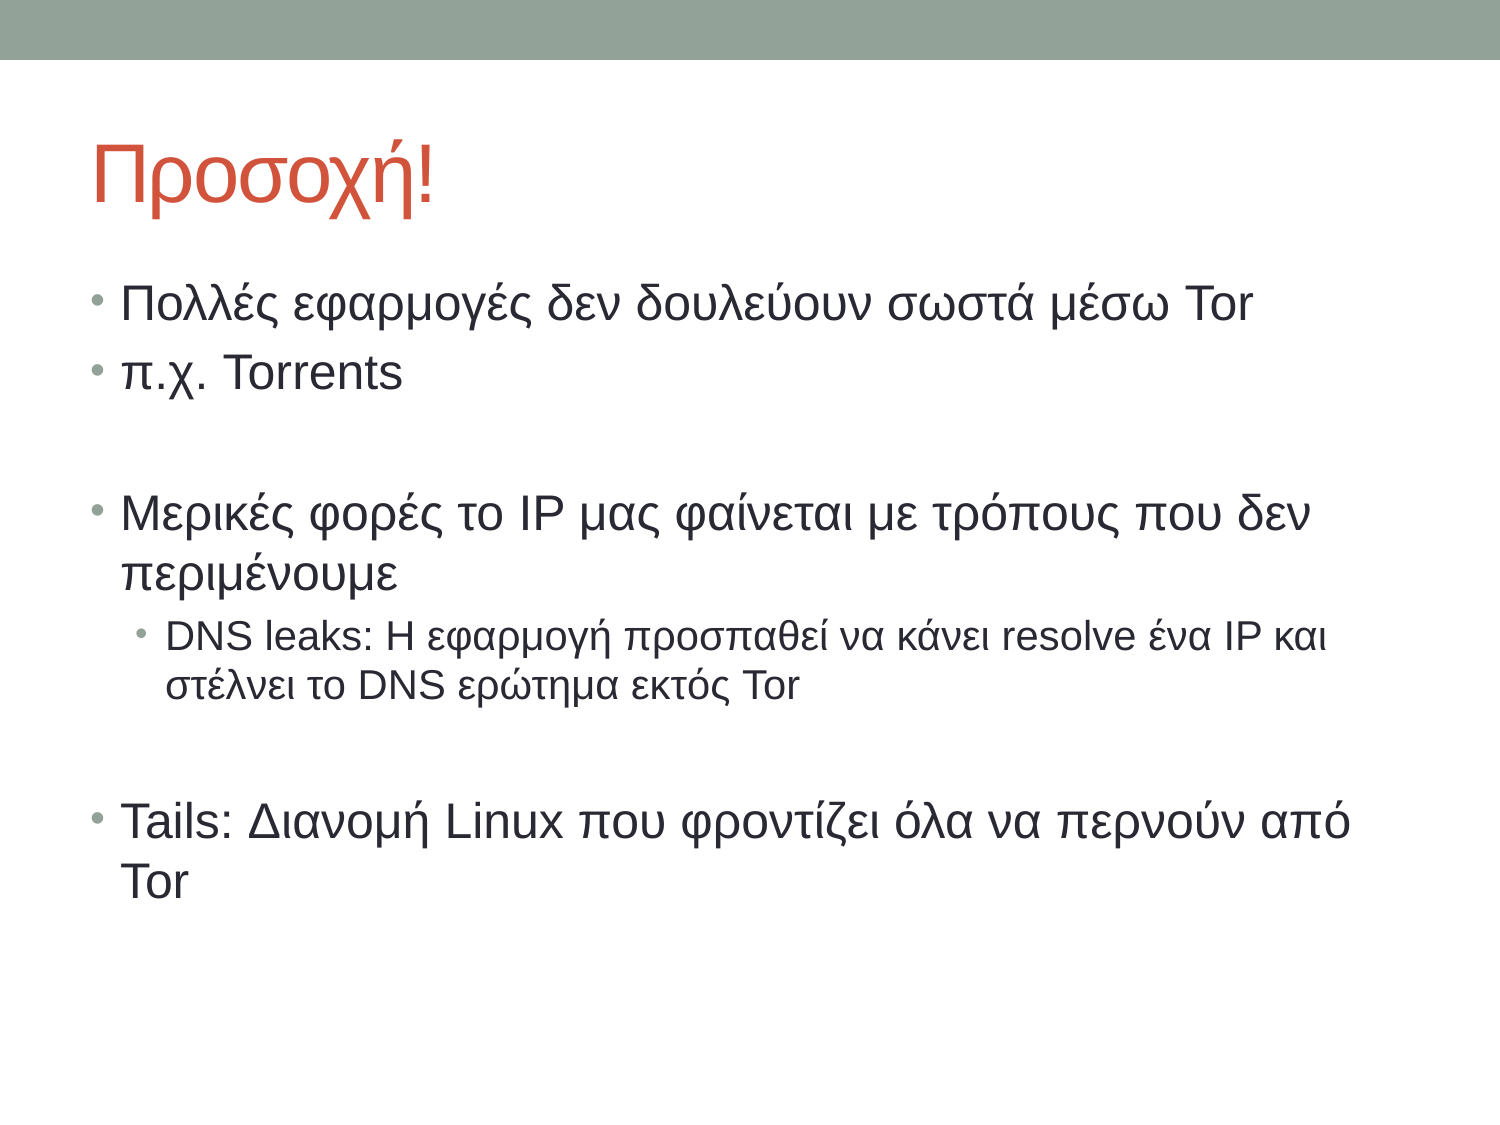

# Προσοχή!
Πολλές εφαρμογές δεν δουλεύουν σωστά μέσω Tor
π.χ. Torrents

Μερικές φορές το IP μας φαίνεται με τρόπους που δεν περιμένουμε
DNS leaks: Η εφαρμογή προσπαθεί να κάνει resolve ένα IP και στέλνει το DNS ερώτημα εκτός Tor

Tails: Διανομή Linux που φροντίζει όλα να περνούν από  Tor